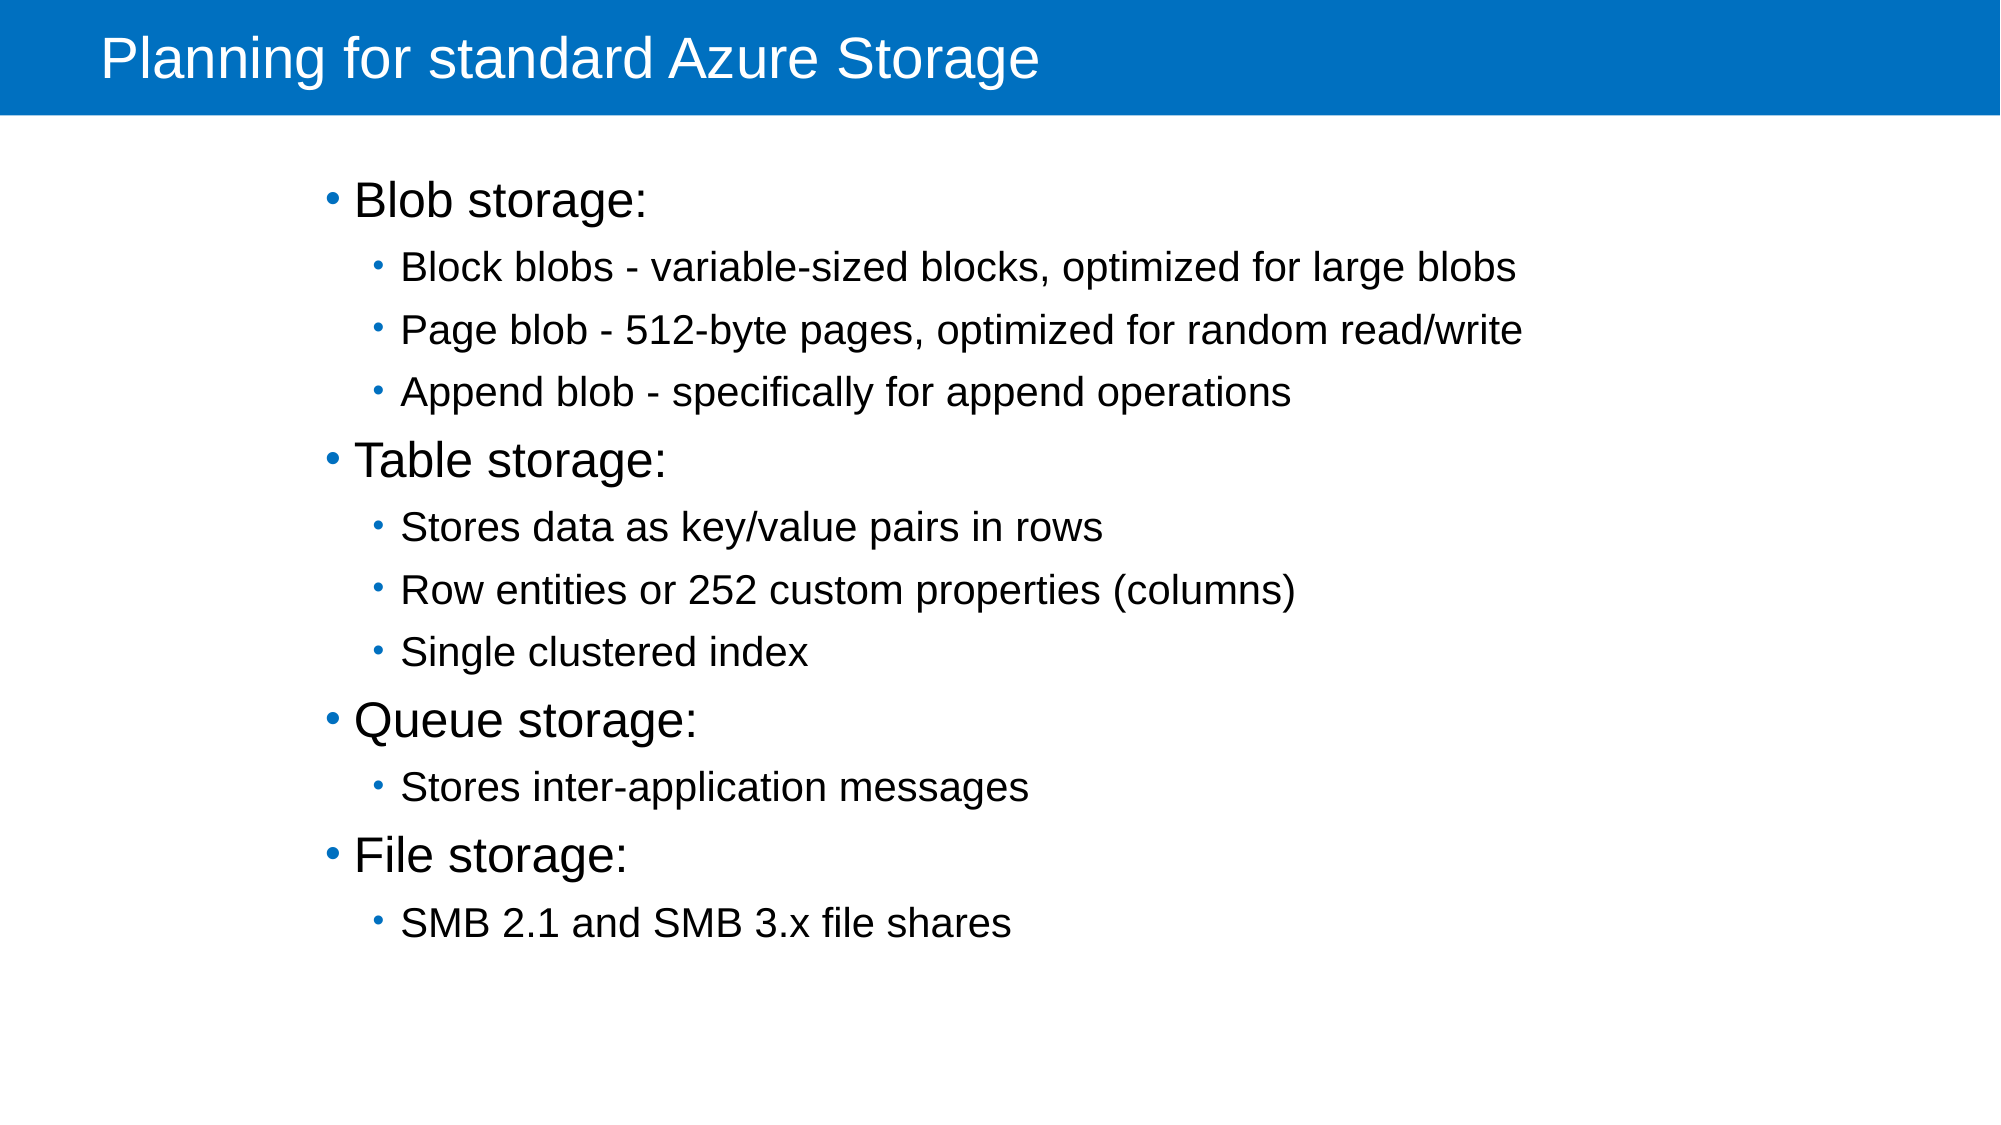

# Planning for standard Azure Storage
Blob storage:
Block blobs - variable-sized blocks, optimized for large blobs
Page blob - 512-byte pages, optimized for random read/write
Append blob - specifically for append operations
Table storage:
Stores data as key/value pairs in rows
Row entities or 252 custom properties (columns)
Single clustered index
Queue storage:
Stores inter-application messages
File storage:
SMB 2.1 and SMB 3.x file shares